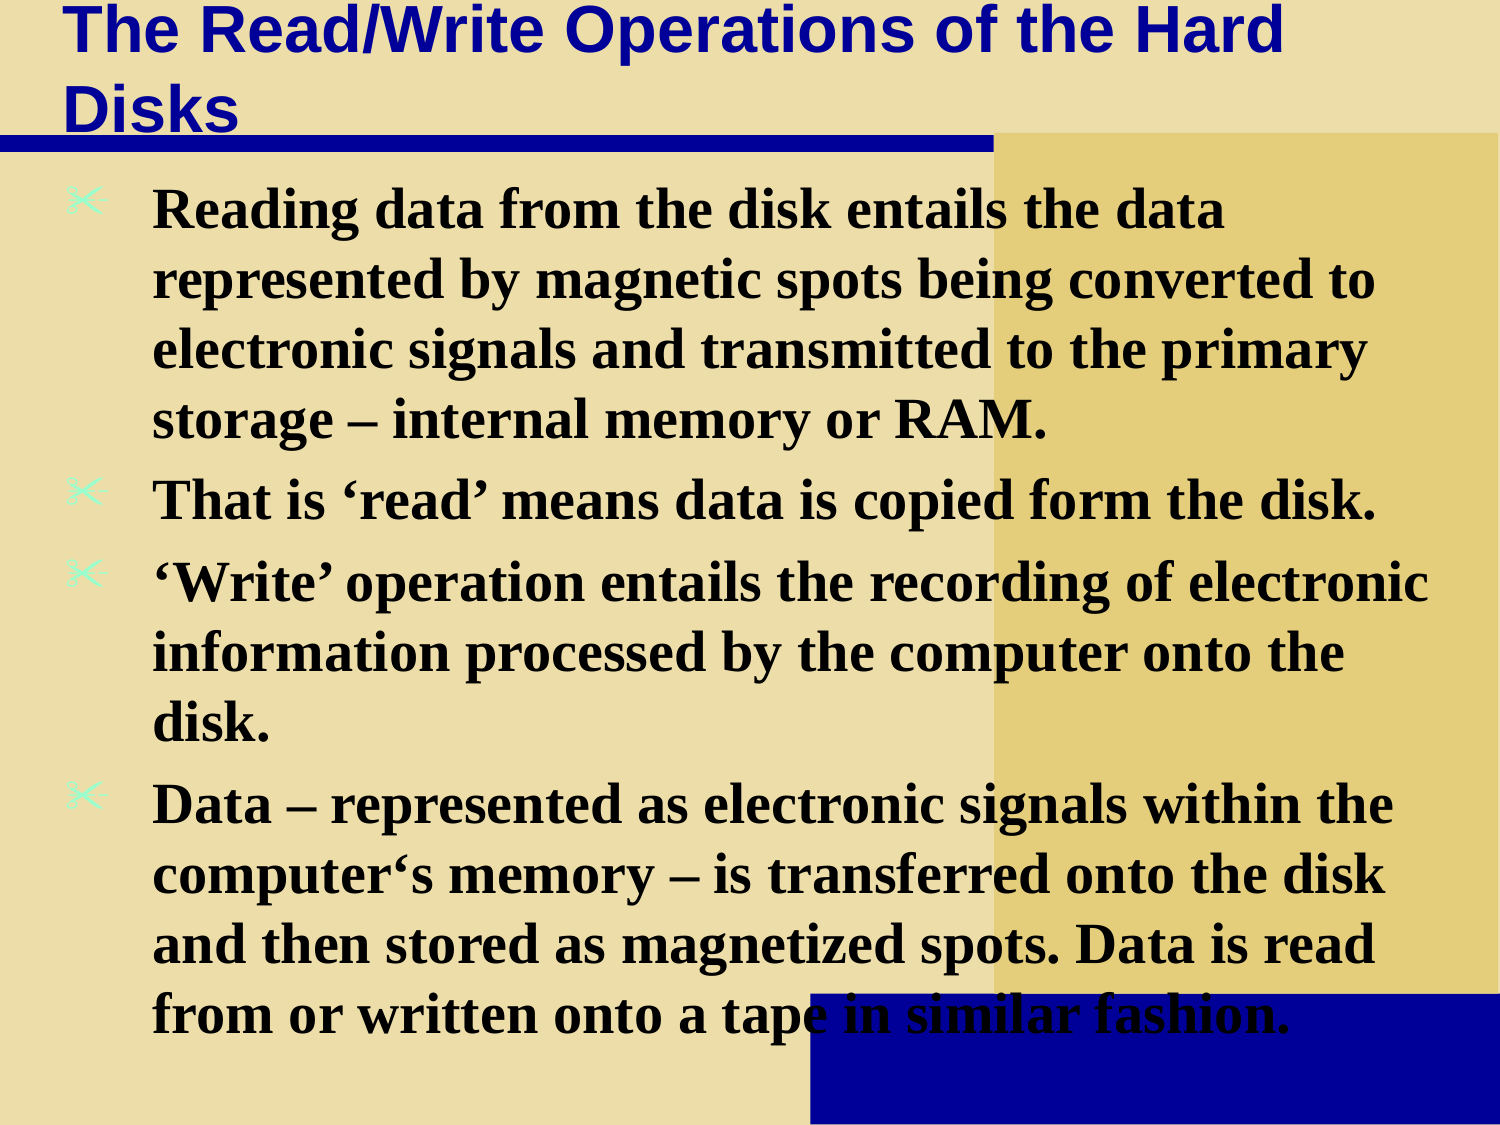

# The Read/Write Operations of the Hard Disks
Reading data from the disk entails the data represented by magnetic spots being converted to electronic signals and transmitted to the primary storage – internal memory or RAM.
That is ‘read’ means data is copied form the disk.
‘Write’ operation entails the recording of electronic information processed by the computer onto the disk.
Data – represented as electronic signals within the computer‘s memory – is transferred onto the disk and then stored as magnetized spots. Data is read from or written onto a tape in similar fashion.